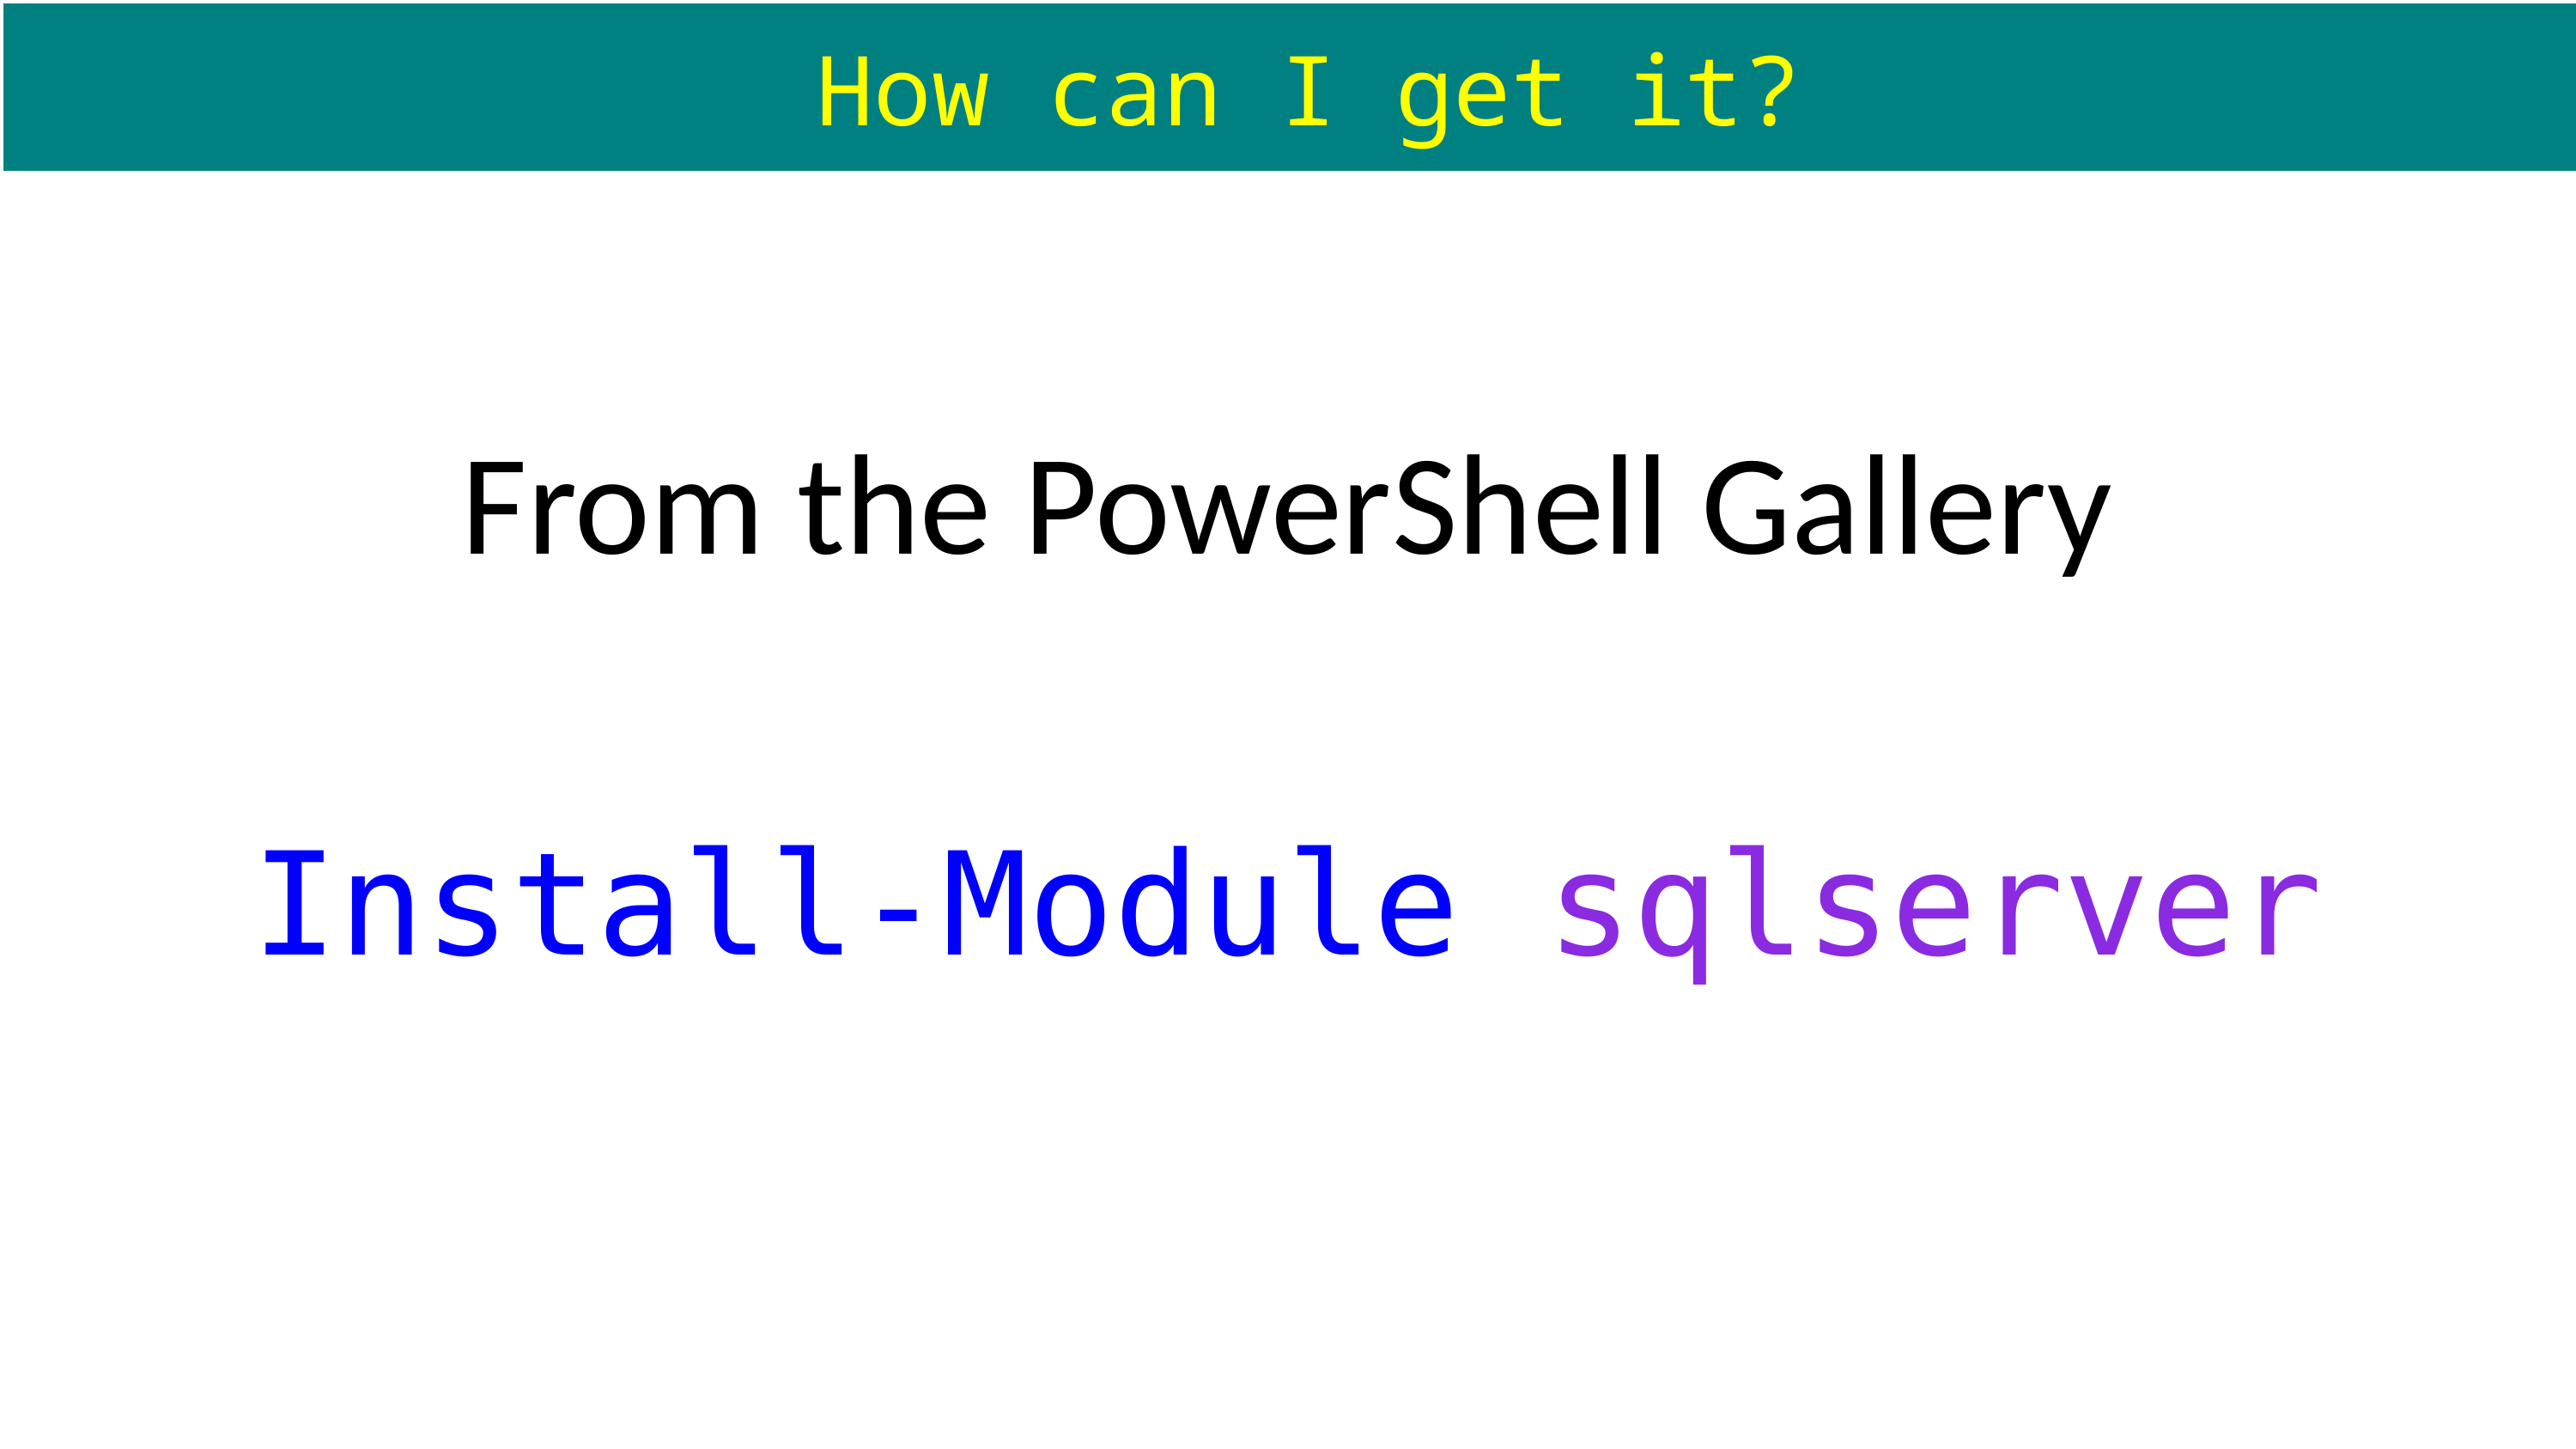

# How can I get it?
From the PowerShell Gallery

Install-Module sqlserver